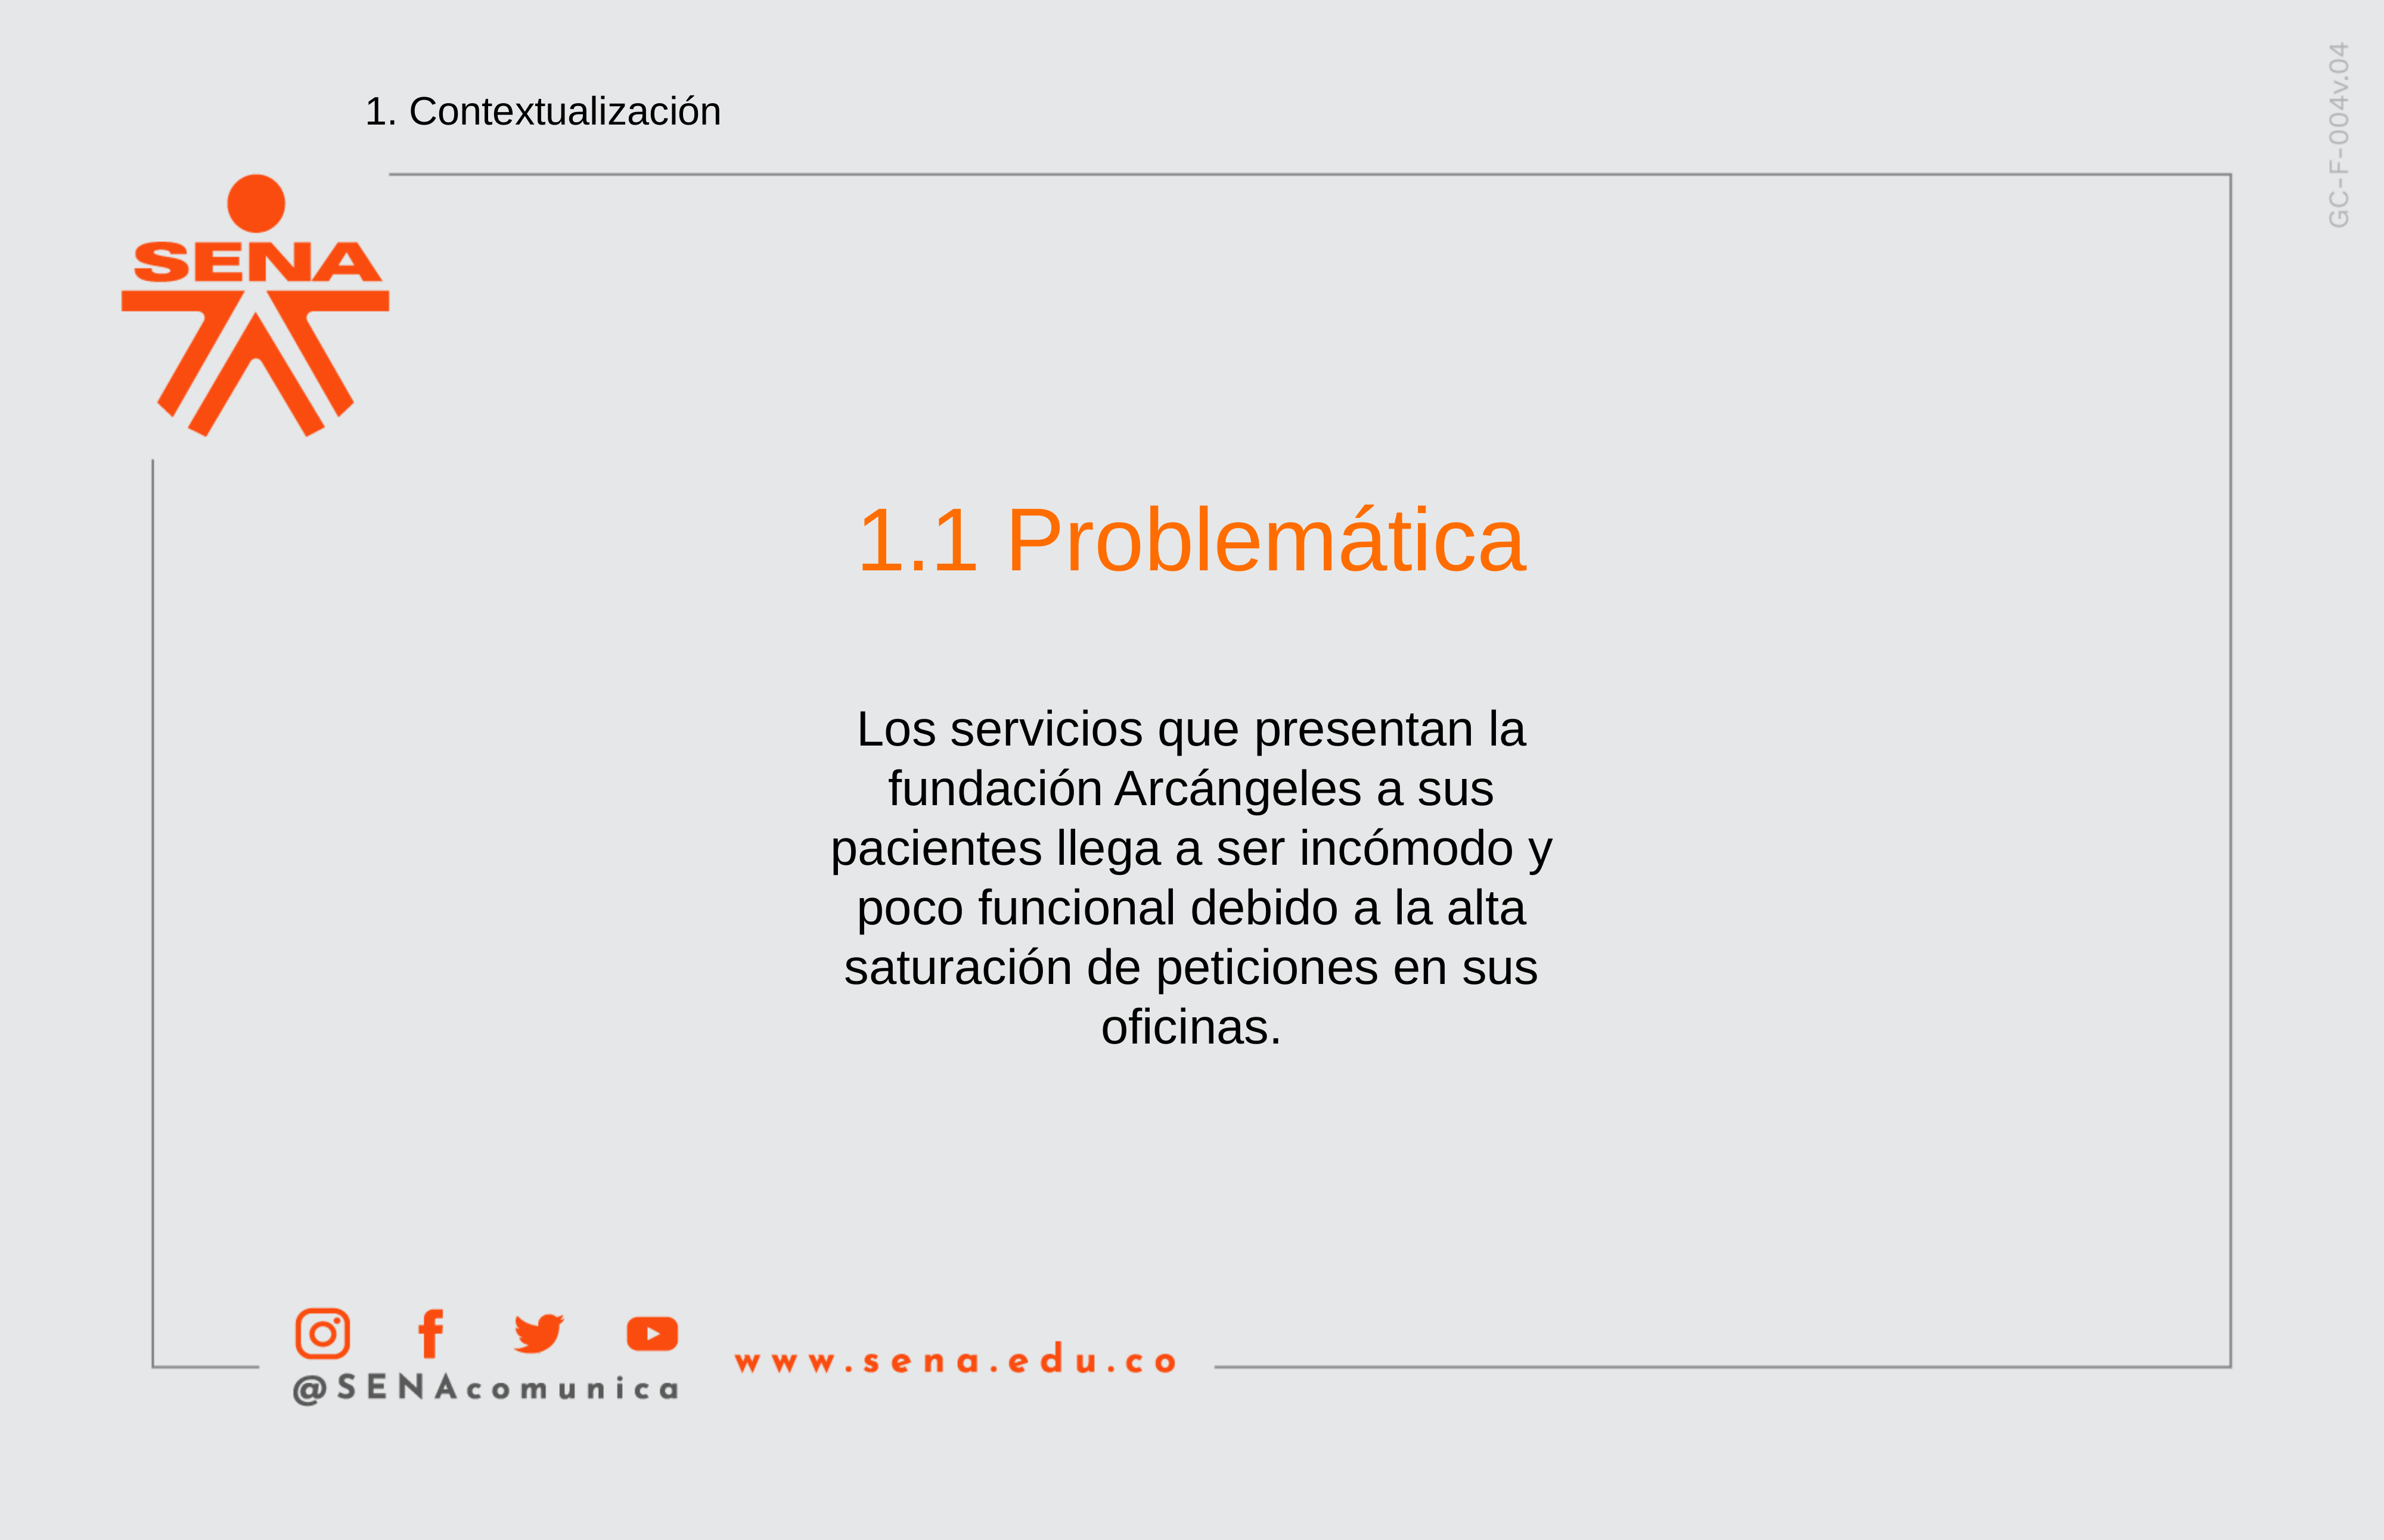

1. Contextualización
1.1 Problemática
Los servicios que presentan la fundación Arcángeles a sus pacientes llega a ser incómodo y poco funcional debido a la alta saturación de peticiones en sus oficinas.